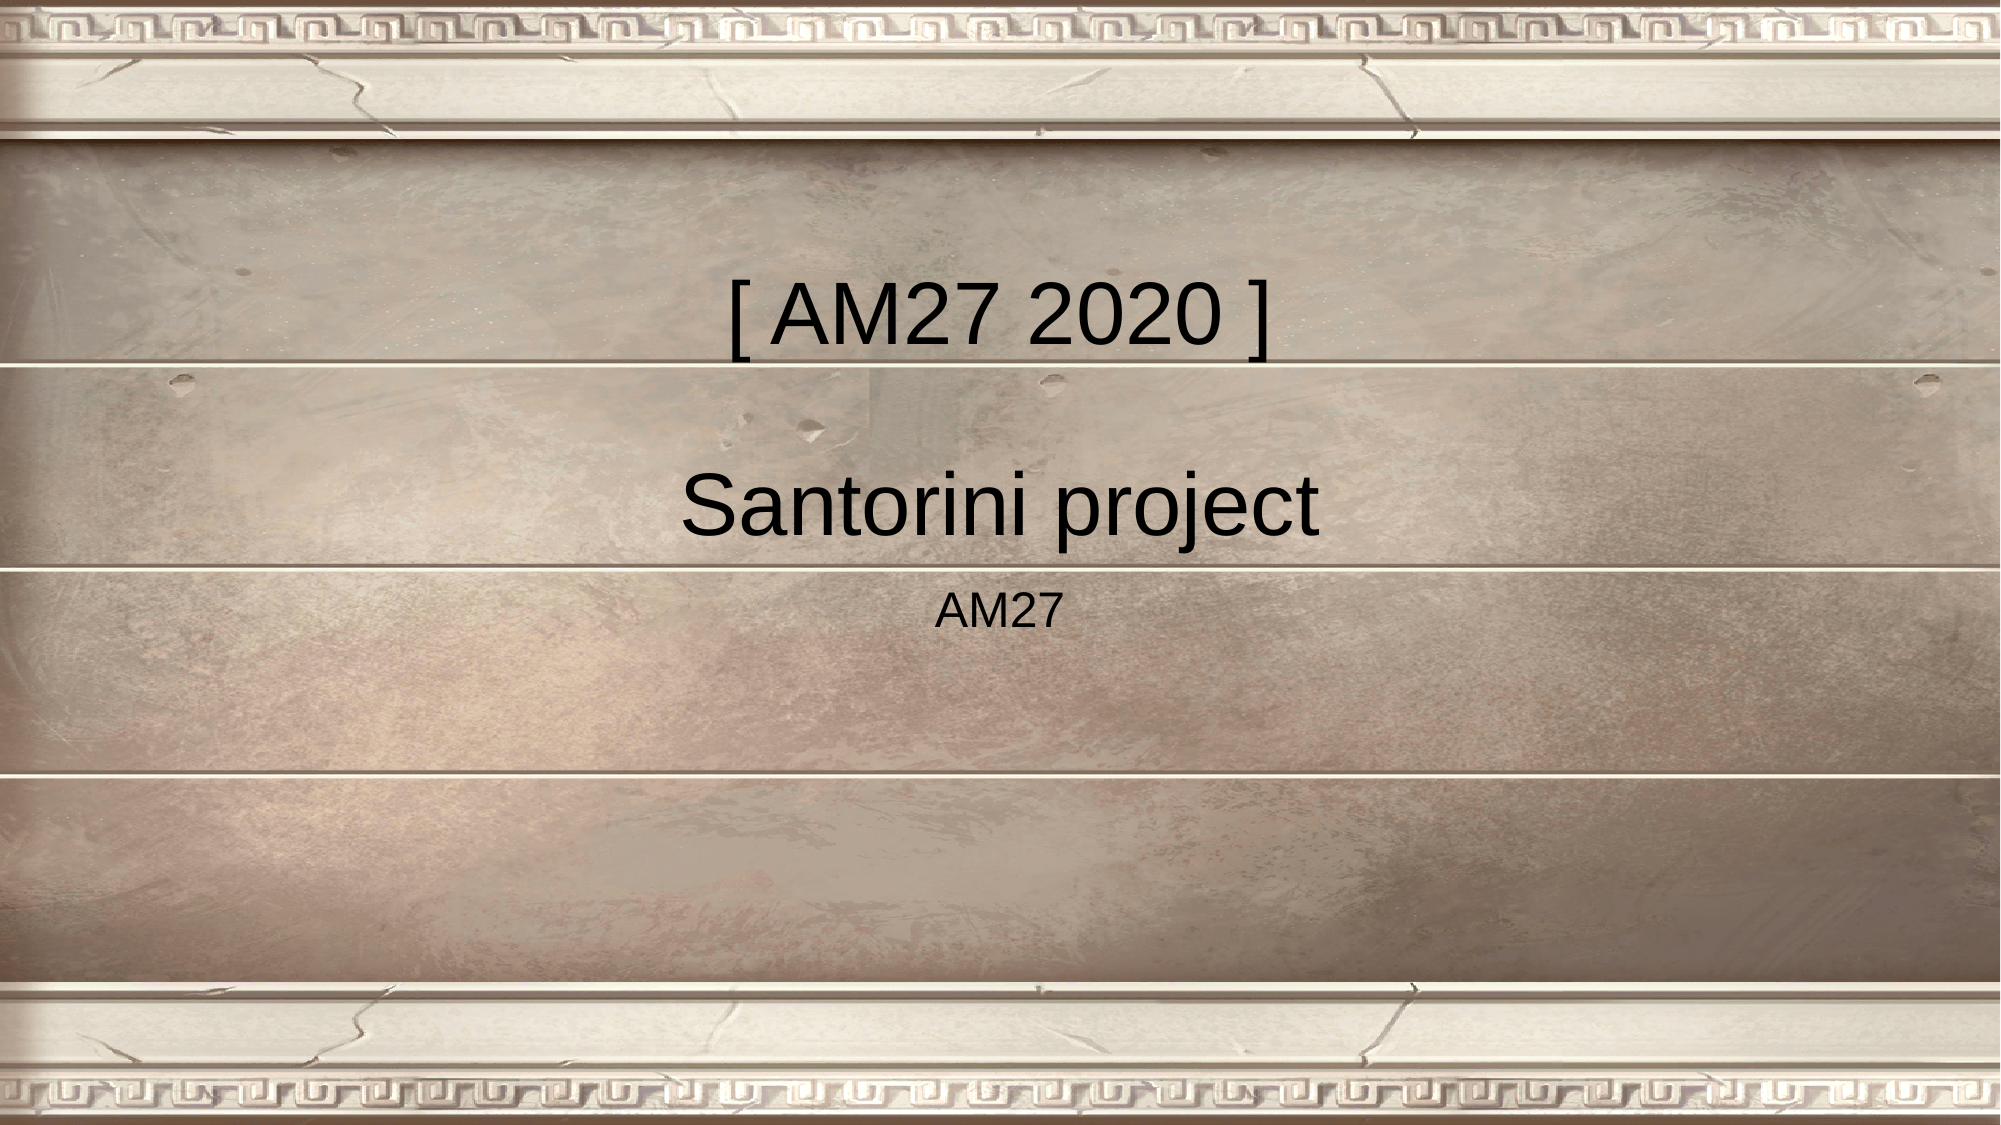

# [ AM27 2020 ] Santorini project
AM27